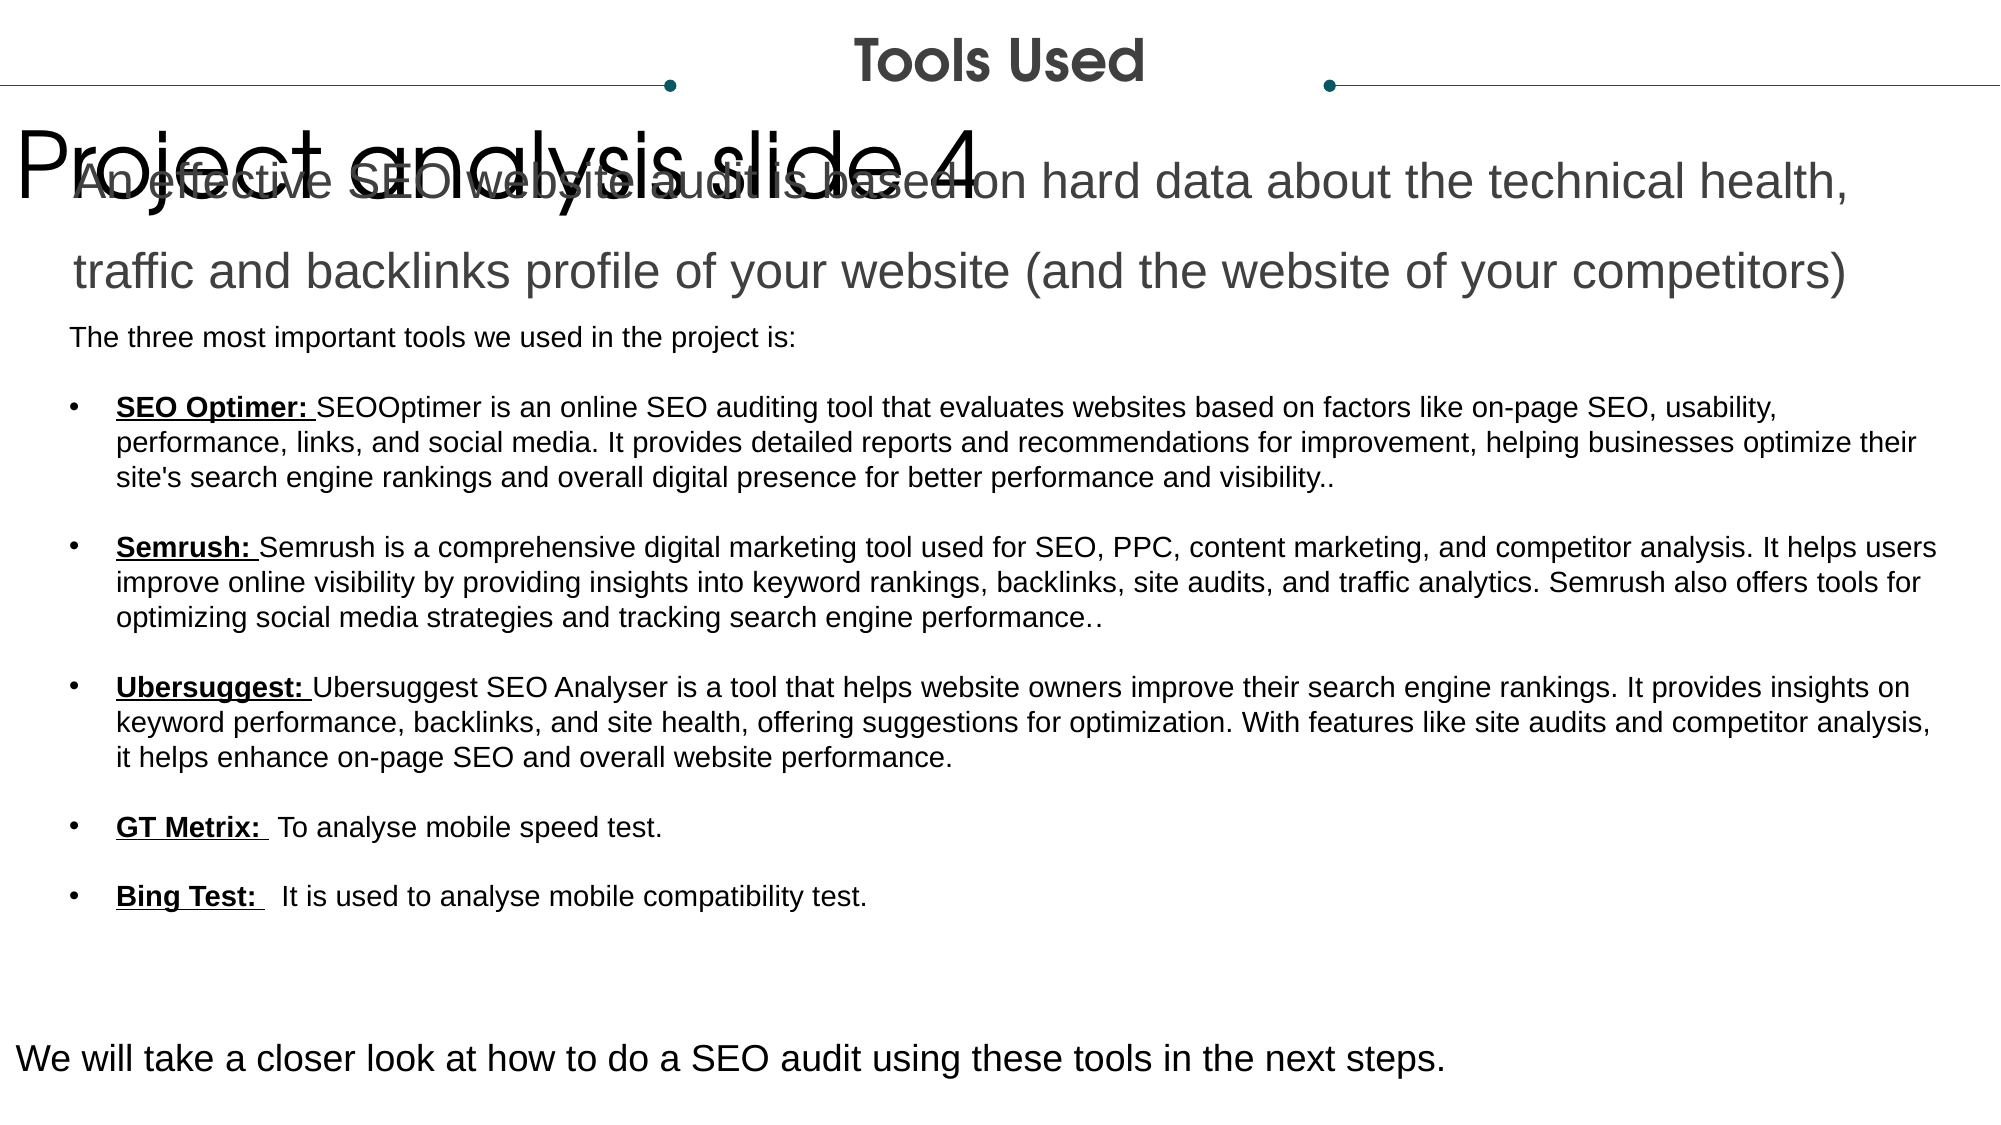

Tools Used
Project analysis slide 4
An effective SEO website audit is based on hard data about the technical health, traffic and backlinks profile of your website (and the website of your competitors)

Tasks
The three most important tools we used in the project is:

SEO Optimer: SEOOptimer is an online SEO auditing tool that evaluates websites based on factors like on-page SEO, usability, performance, links, and social media. It provides detailed reports and recommendations for improvement, helping businesses optimize their site's search engine rankings and overall digital presence for better performance and visibility..

Semrush: Semrush is a comprehensive digital marketing tool used for SEO, PPC, content marketing, and competitor analysis. It helps users improve online visibility by providing insights into keyword rankings, backlinks, site audits, and traffic analytics. Semrush also offers tools for optimizing social media strategies and tracking search engine performance..

Ubersuggest: Ubersuggest SEO Analyser is a tool that helps website owners improve their search engine rankings. It provides insights on keyword performance, backlinks, and site health, offering suggestions for optimization. With features like site audits and competitor analysis, it helps enhance on-page SEO and overall website performance.

GT Metrix:  To analyse mobile speed test.

Bing Test:   It is used to analyse mobile compatibility test.

Management Objectives
Project Objectives
Implementation Plan
Schedules
Customer Objectives
Resources
We will take a closer look at how to do a SEO audit using these tools in the next steps.